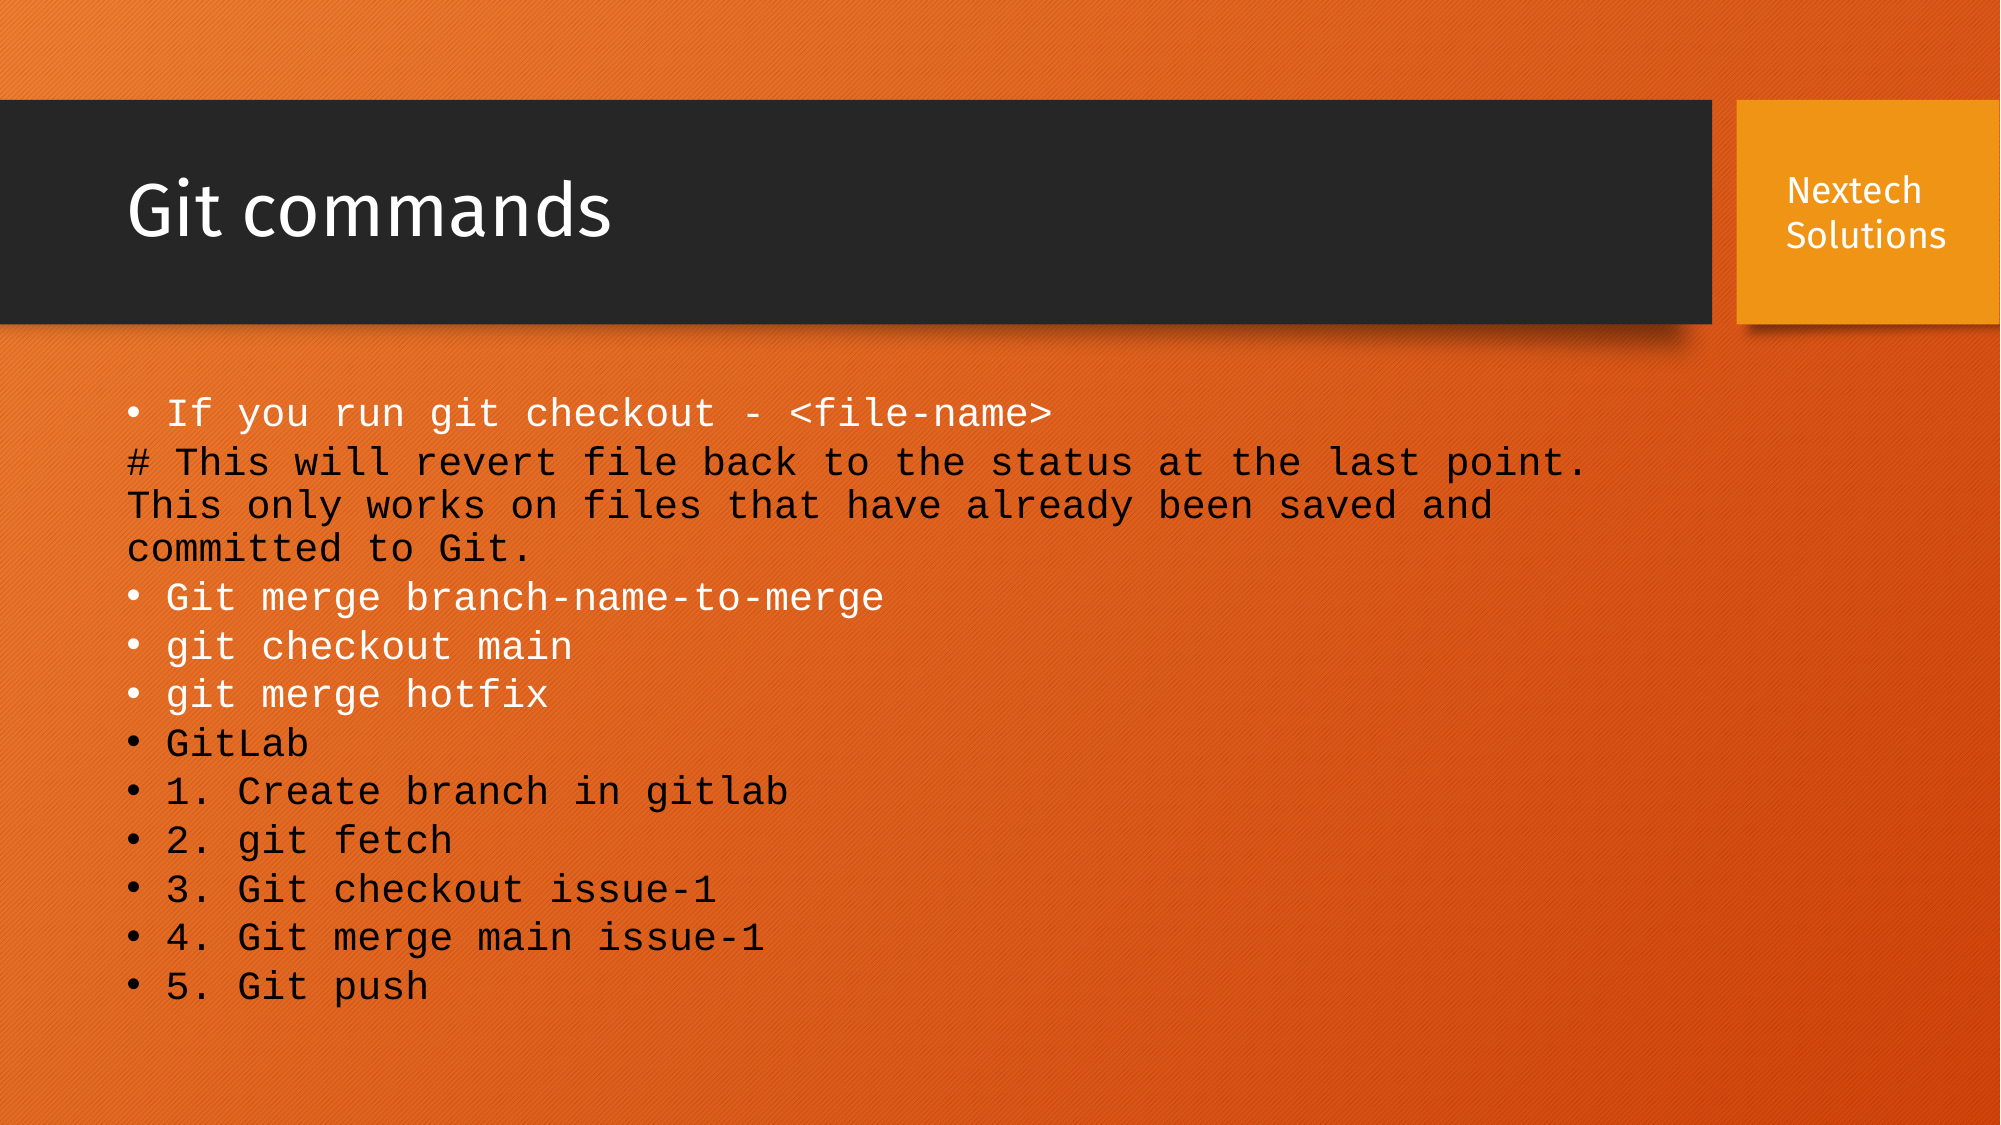

# Git commands
Nextech Solutions
If you run git checkout - <file-name>
# This will revert file back to the status at the last point. This only works on files that have already been saved and committed to Git.
Git merge branch-name-to-merge
git checkout main
git merge hotfix
GitLab
1. Create branch in gitlab
2. git fetch
3. Git checkout issue-1
4. Git merge main issue-1
5. Git push